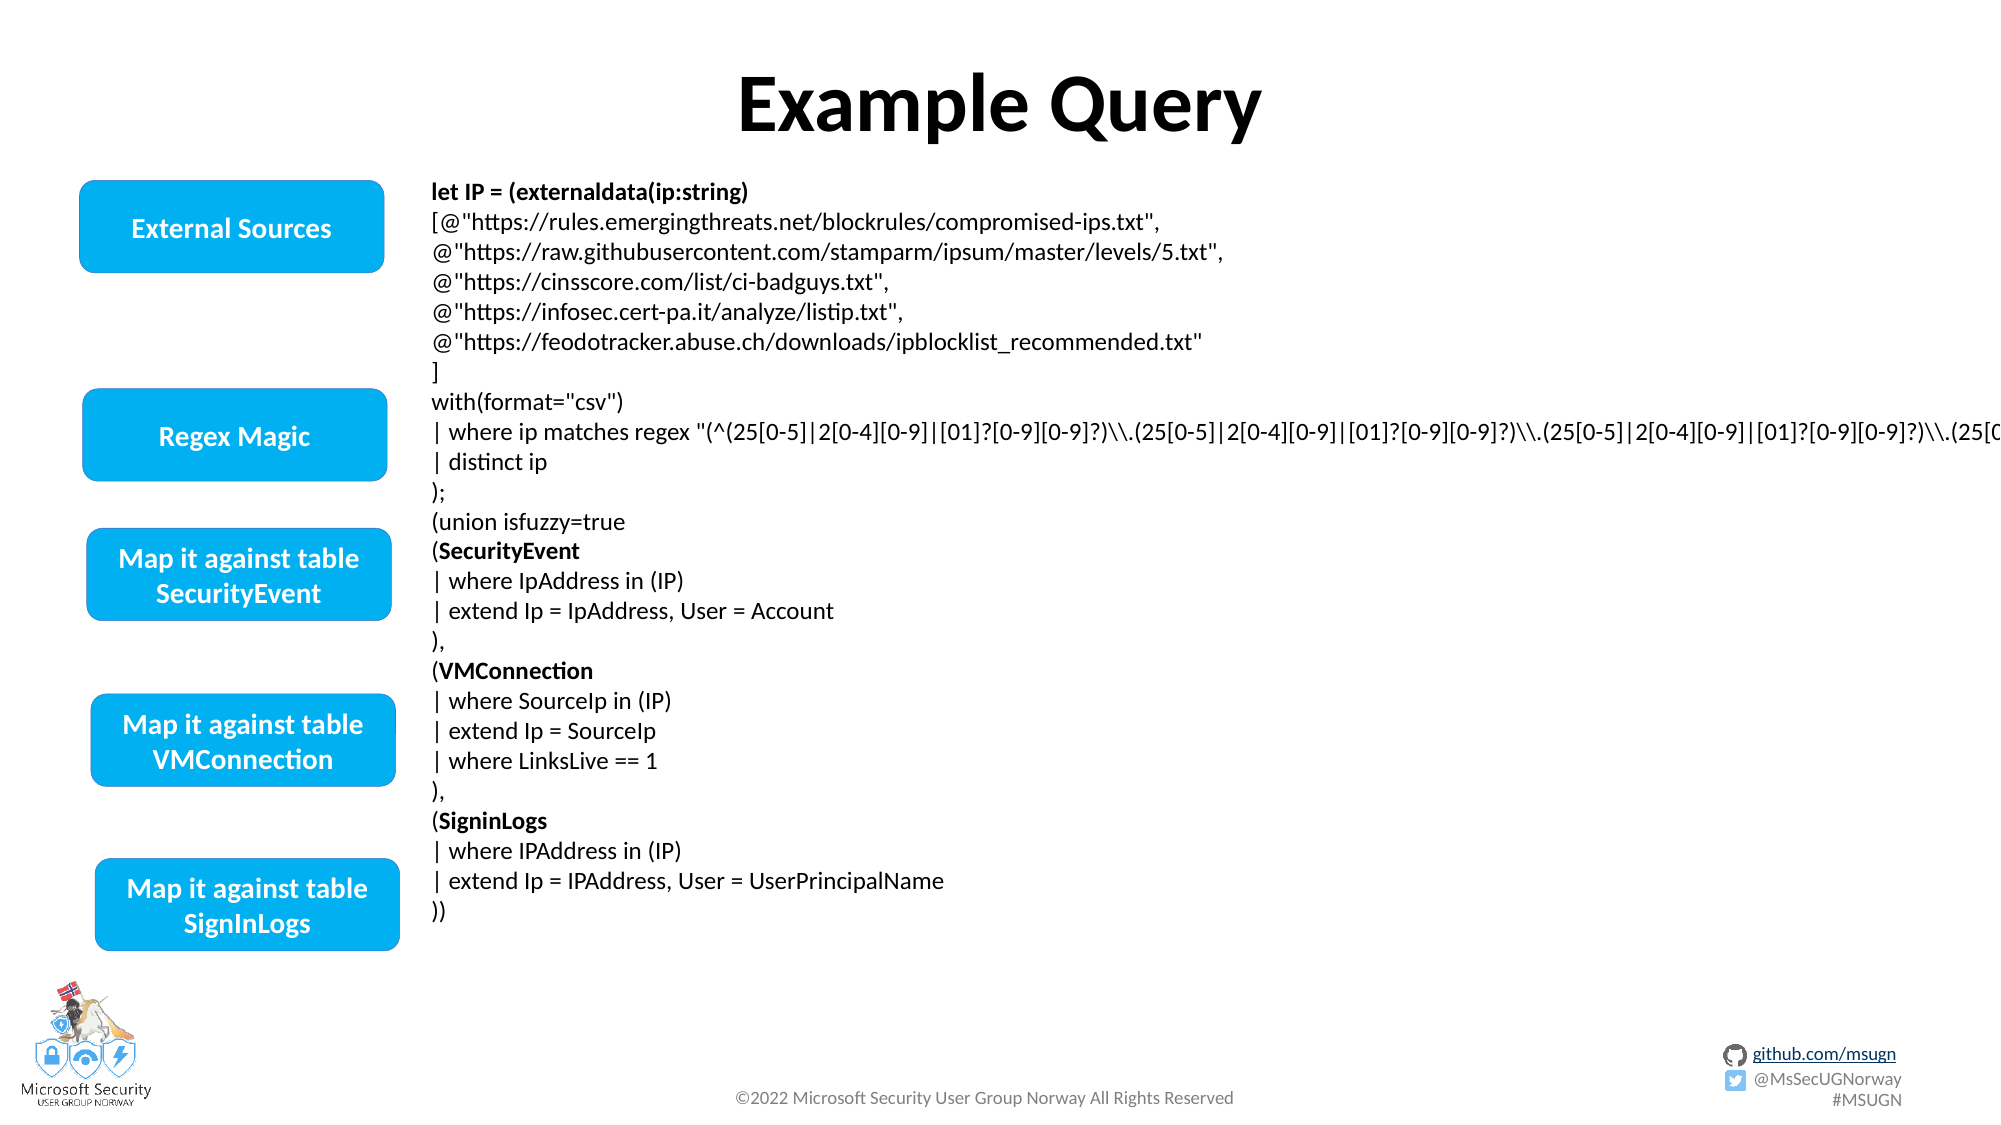

# Example Query

let IP = (externaldata(ip:string)
[@"https://rules.emergingthreats.net/blockrules/compromised-ips.txt",
@"https://raw.githubusercontent.com/stamparm/ipsum/master/levels/5.txt",
@"https://cinsscore.com/list/ci-badguys.txt",
@"https://infosec.cert-pa.it/analyze/listip.txt",
@"https://feodotracker.abuse.ch/downloads/ipblocklist_recommended.txt"
]
with(format="csv")
| where ip matches regex "(^(25[0-5]|2[0-4][0-9]|[01]?[0-9][0-9]?)\\.(25[0-5]|2[0-4][0-9]|[01]?[0-9][0-9]?)\\.(25[0-5]|2[0-4][0-9]|[01]?[0-9][0-9]?)\\.(25[0-5]|2[0-4][0-9]|[01]?[0-9][0-9]?)$)"
| distinct ip
);
(union isfuzzy=true
(SecurityEvent
| where IpAddress in (IP)
| extend Ip = IpAddress, User = Account
),
(VMConnection
| where SourceIp in (IP)
| extend Ip = SourceIp
| where LinksLive == 1
),
(SigninLogs
| where IPAddress in (IP)
| extend Ip = IPAddress, User = UserPrincipalName
))
External Sources
Regex Magic
Map it against table SecurityEvent
Map it against table VMConnection
Map it against table SignInLogs